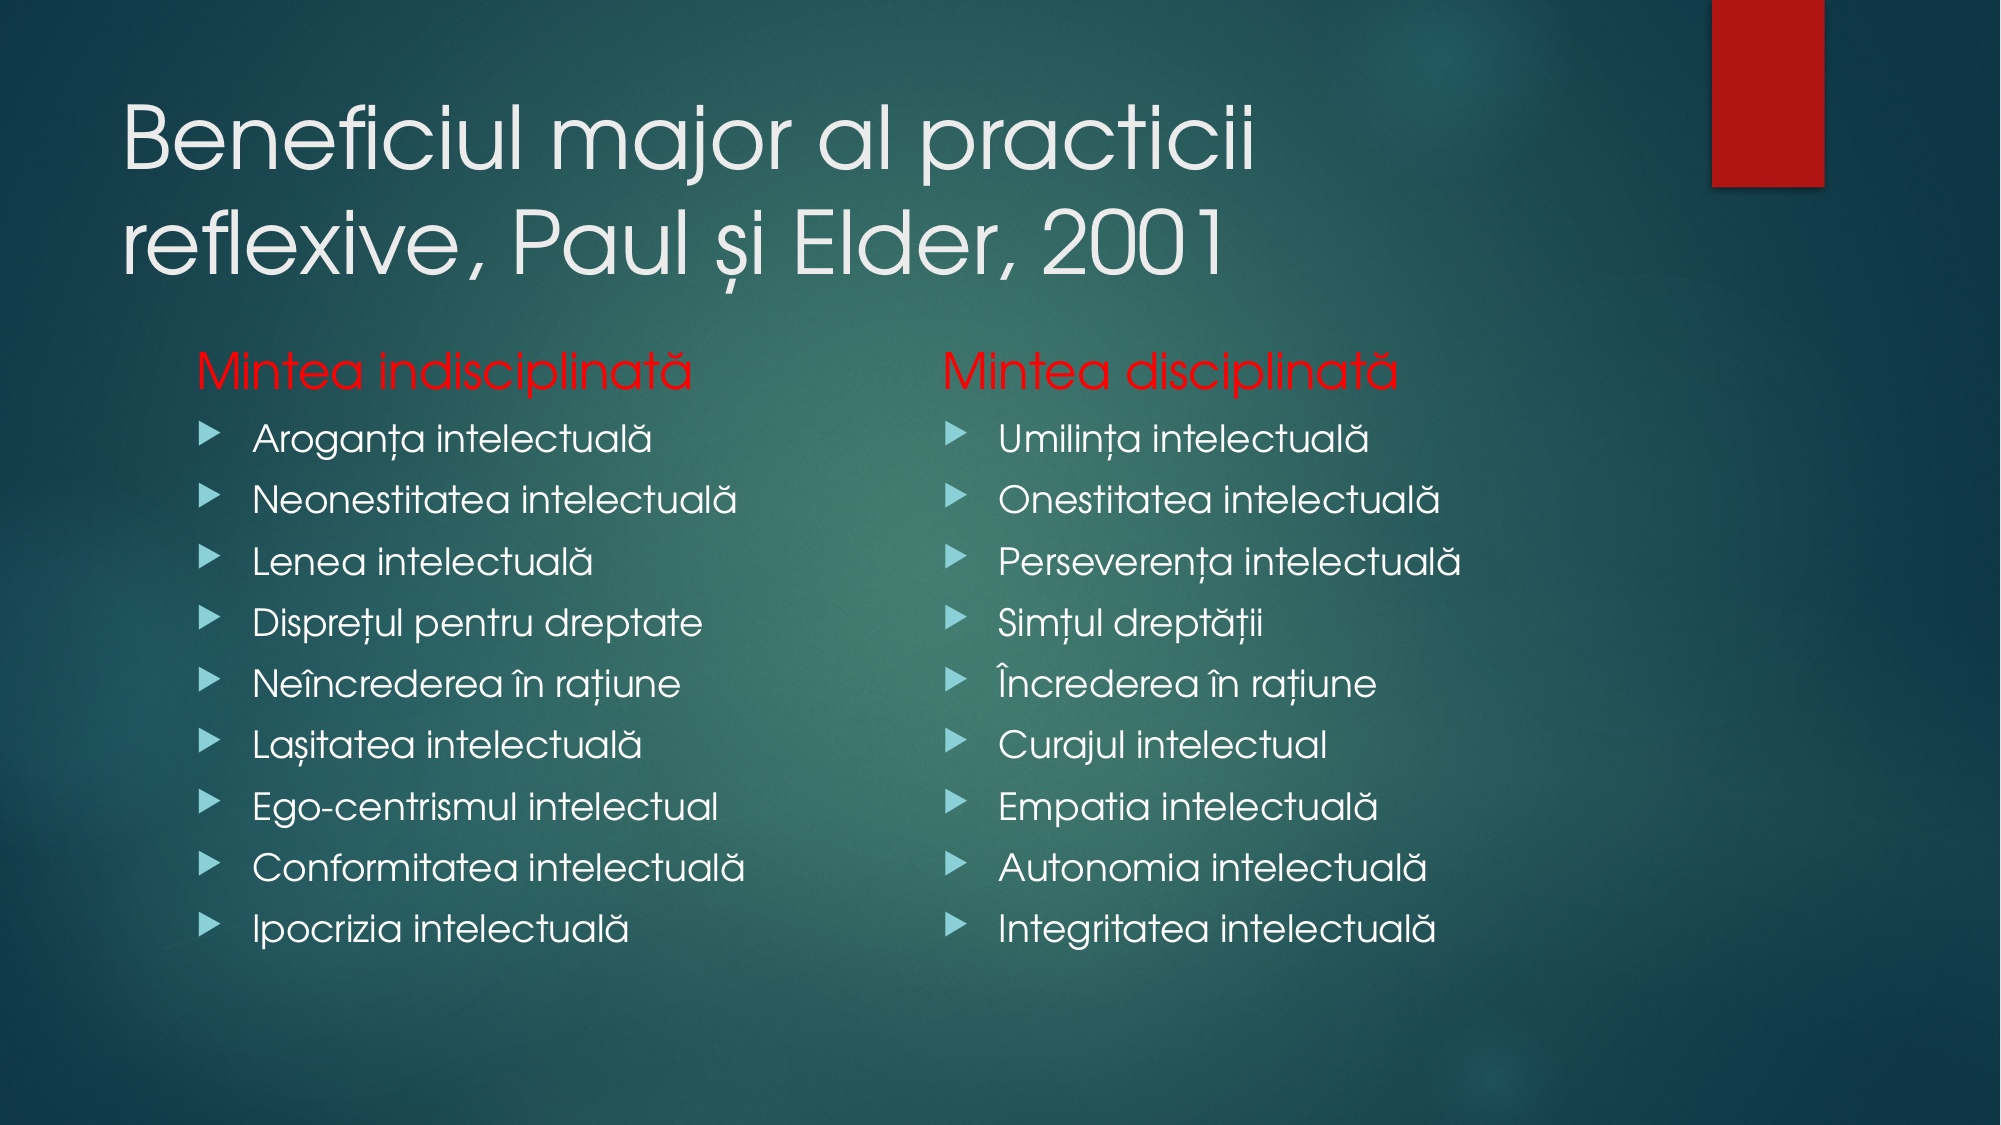

# Beneficiul major al practicii reflexive, Paul şi Elder, 2001
Mintea indisciplinată
Mintea disciplinată
Aroganţa intelectuală
Neonestitatea intelectuală
Lenea intelectuală
Dispreţul pentru dreptate
Neîncrederea în raţiune
Laşitatea intelectuală
Ego-centrismul intelectual
Conformitatea intelectuală
Ipocrizia intelectuală
Umilinţa intelectuală
Onestitatea intelectuală
Perseverenţa intelectuală
Simţul dreptăţii
Încrederea în raţiune
Curajul intelectual
Empatia intelectuală
Autonomia intelectuală
Integritatea intelectuală